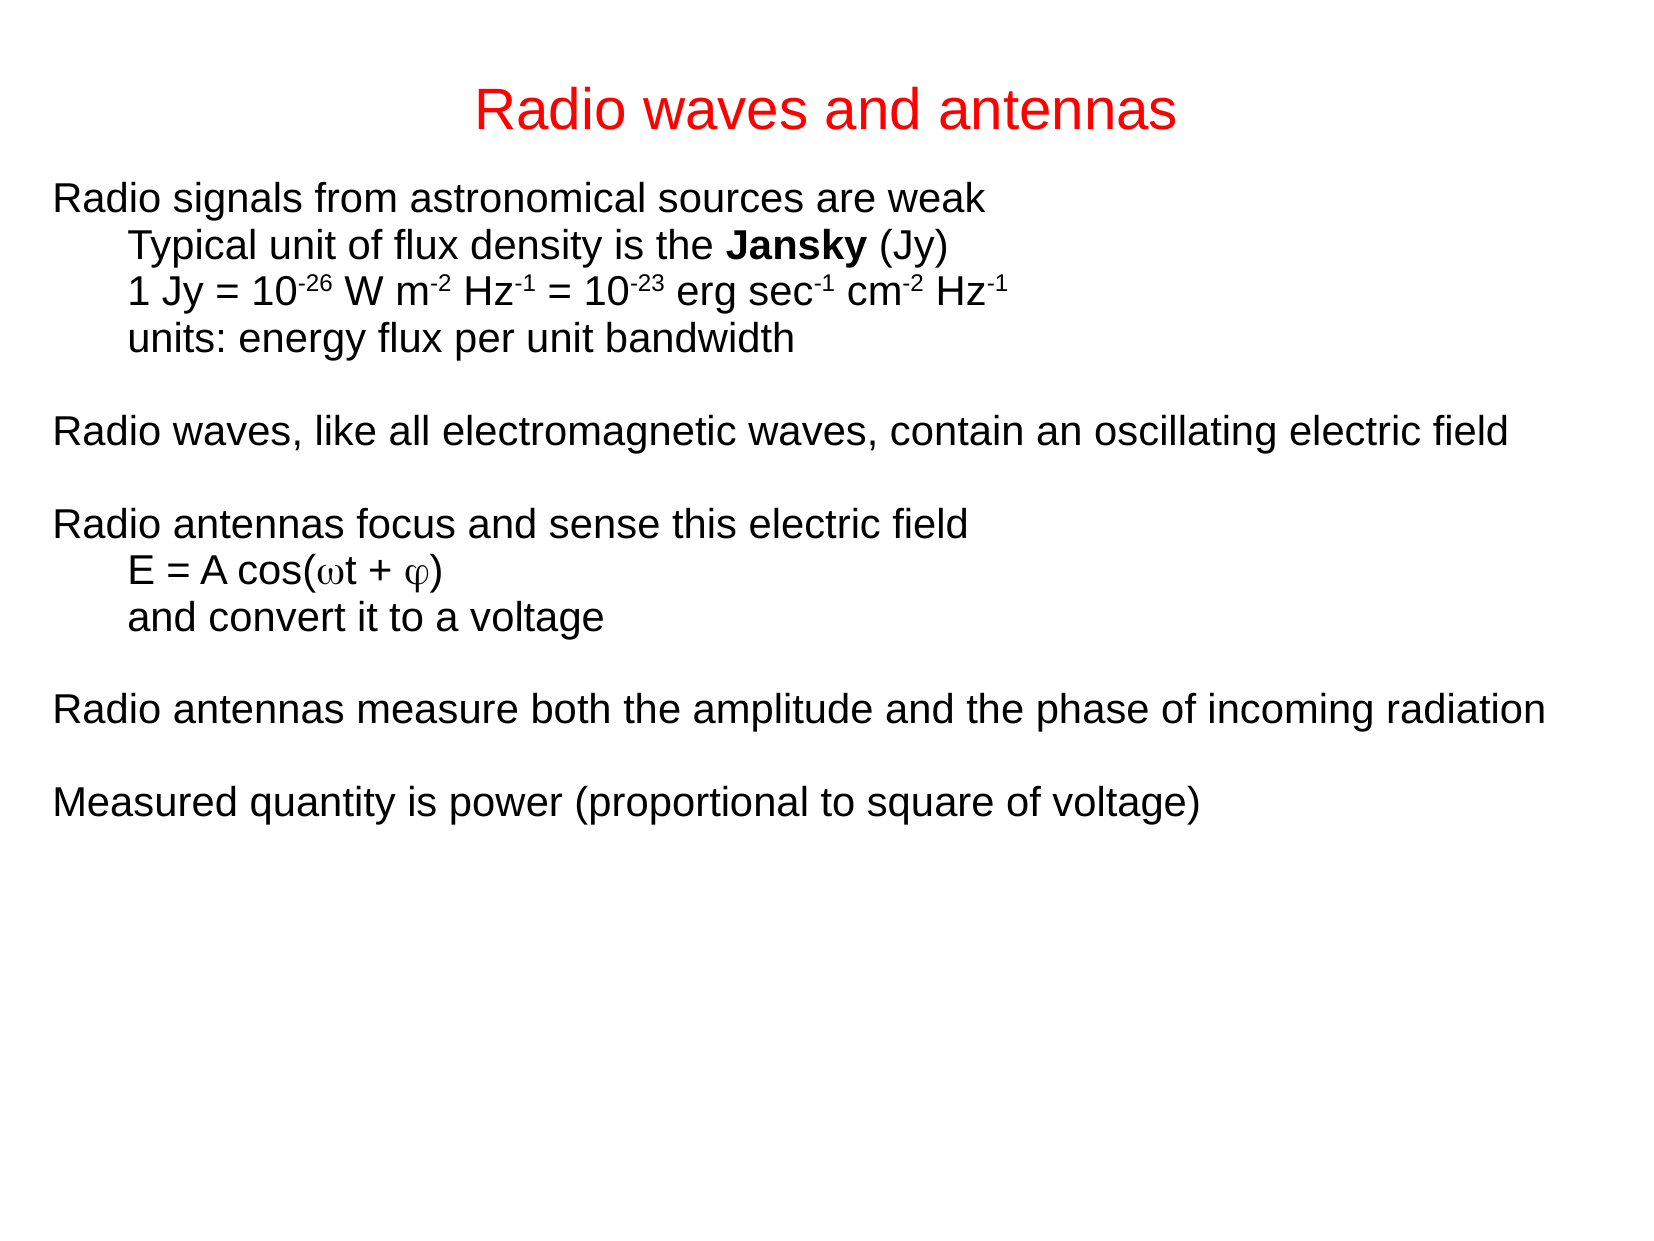

Radio waves and antennas
Radio signals from astronomical sources are weak
Typical unit of flux density is the Jansky (Jy)
1 Jy = 10-26 W m-2 Hz-1 = 10-23 erg sec-1 cm-2 Hz-1
units: energy flux per unit bandwidth

Radio waves, like all electromagnetic waves, contain an oscillating electric field

Radio antennas focus and sense this electric field
E = A cos(ωt + ϕ)
and convert it to a voltage

Radio antennas measure both the amplitude and the phase of incoming radiation

Measured quantity is power (proportional to square of voltage)